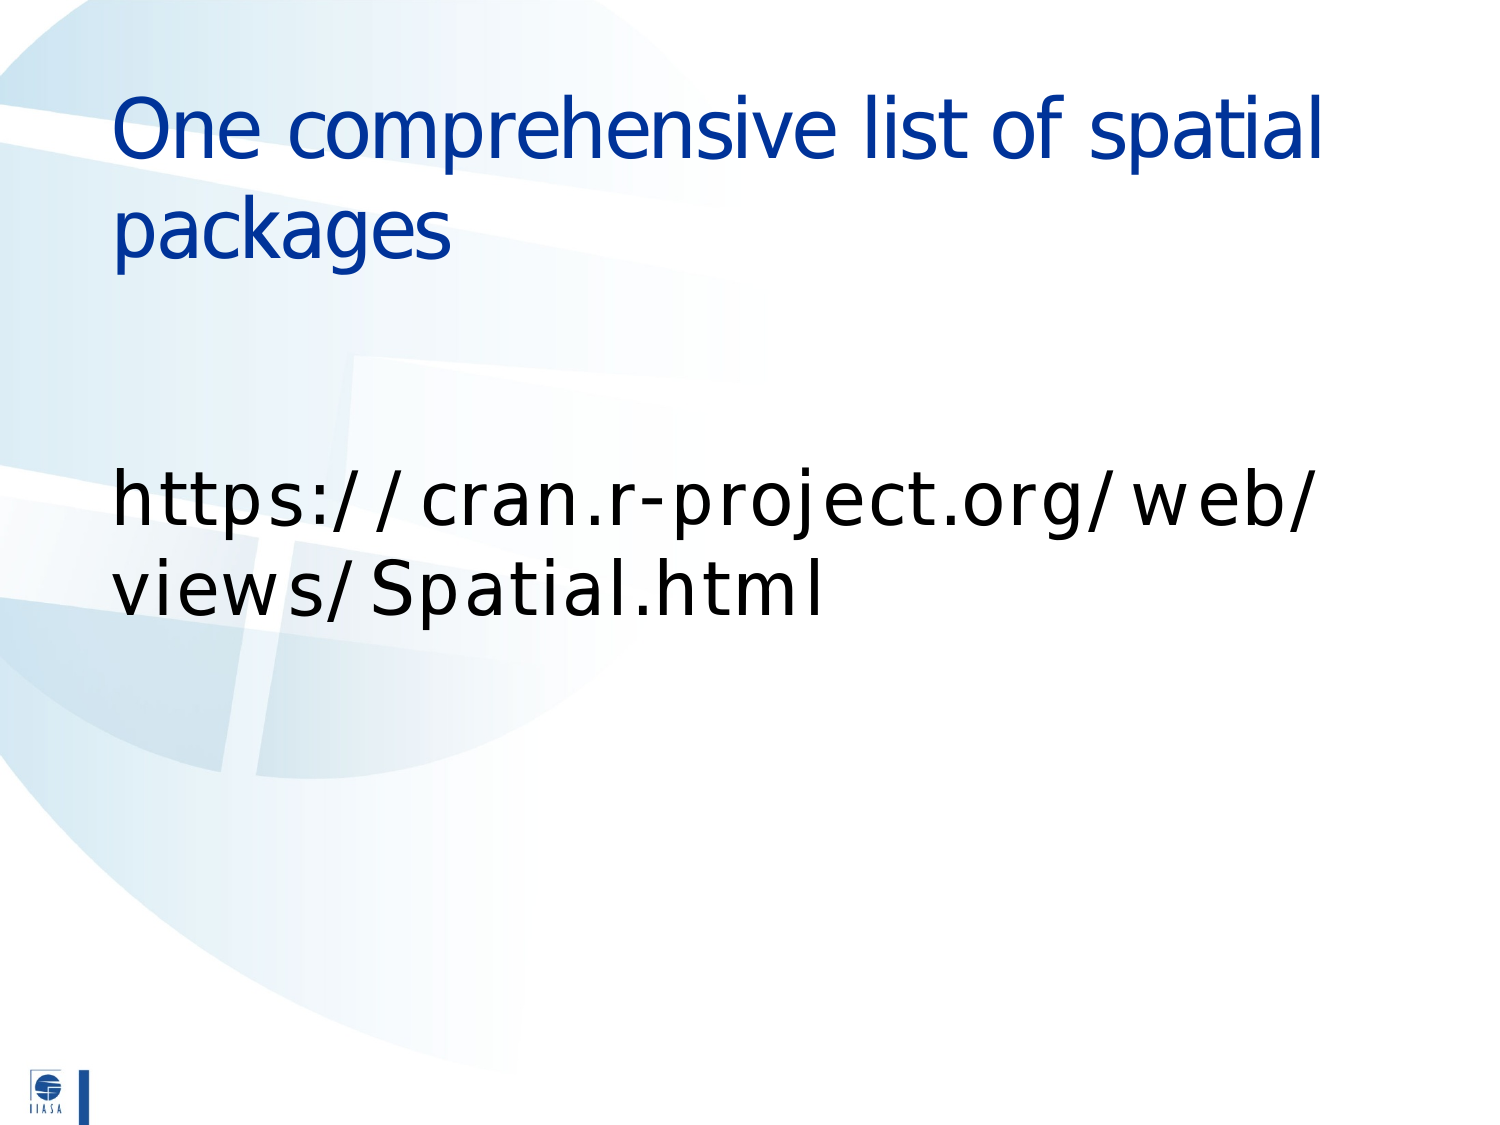

# One comprehensive list of spatial packages

https://cran.r-project.org/web/views/Spatial.html